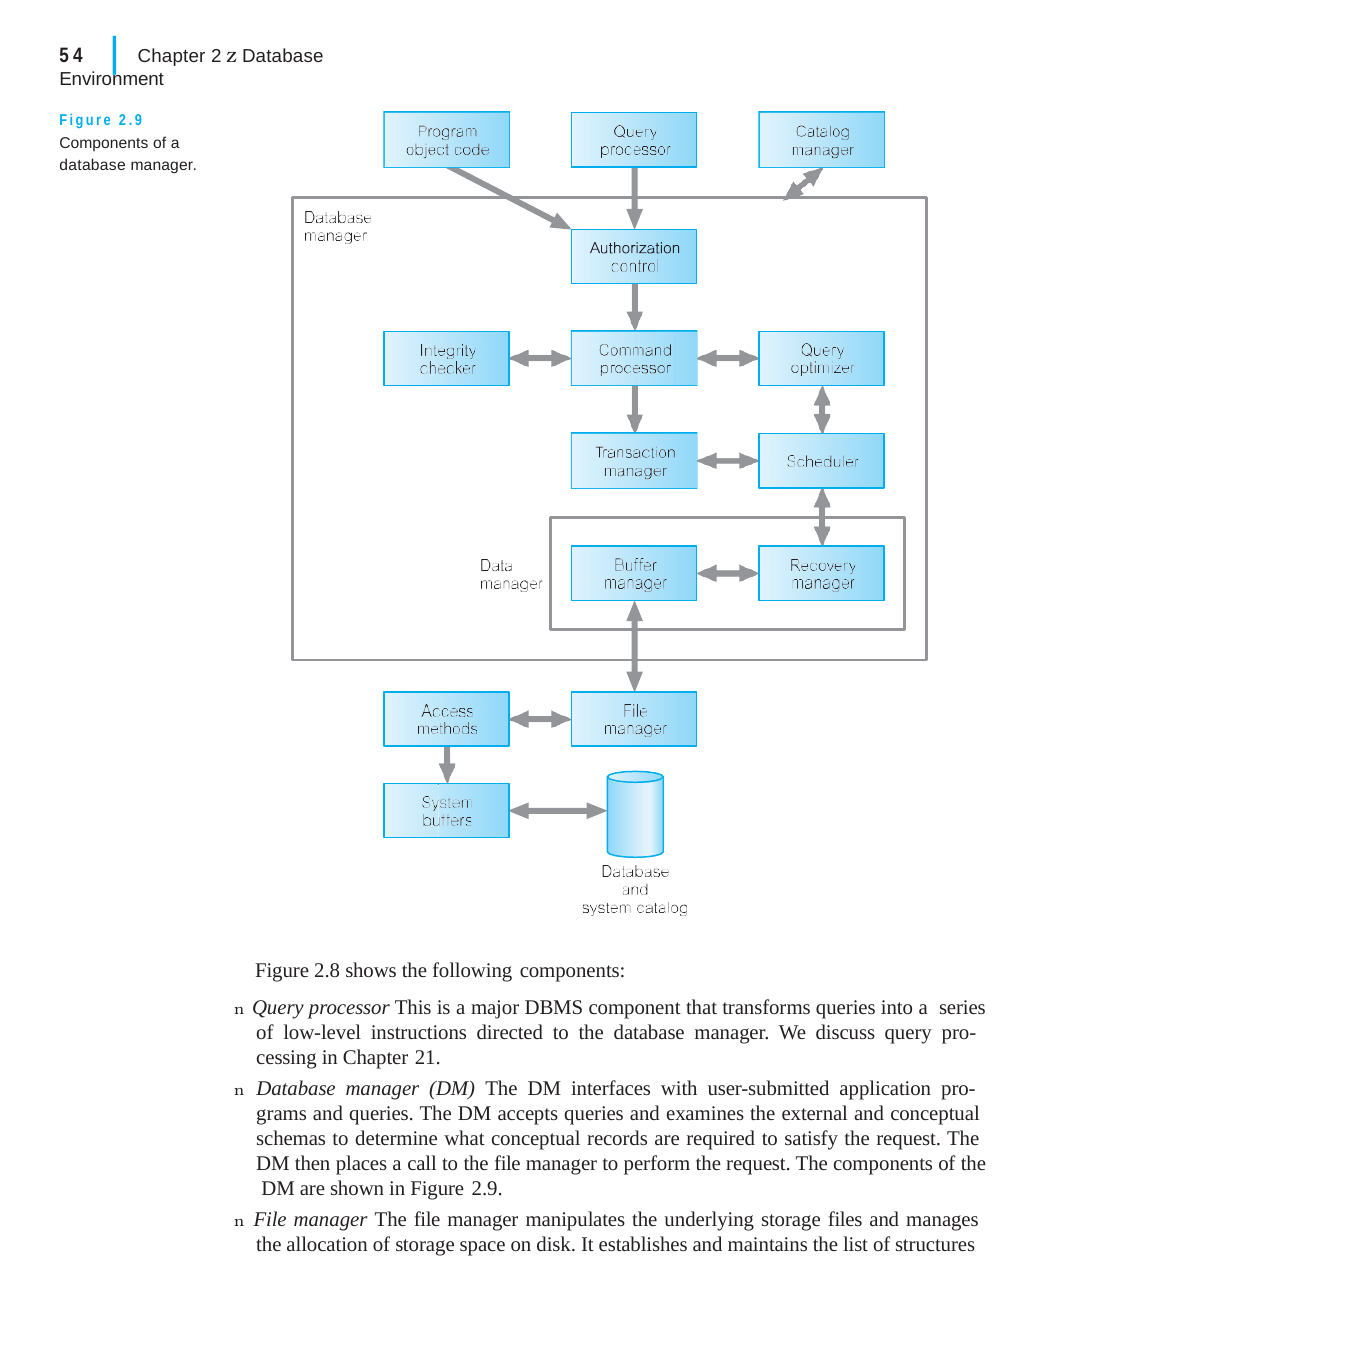

|
54	Chapter 2 z Database Environment
Figure 2.9  Components of a  database manager.

Figure 2.8 shows the following components:
n Query processor This is a major DBMS component that transforms queries into a  series of low-level instructions directed to the database manager. We discuss query pro-  cessing in Chapter 21.
n Database manager (DM) The DM interfaces with user-submitted application pro-  grams and queries. The DM accepts queries and examines the external and conceptual  schemas to determine what conceptual records are required to satisfy the request. The  DM then places a call to the file manager to perform the request. The components of the  DM are shown in Figure 2.9.
n File manager The file manager manipulates the underlying storage files and manages  the allocation of storage space on disk. It establishes and maintains the list of structures